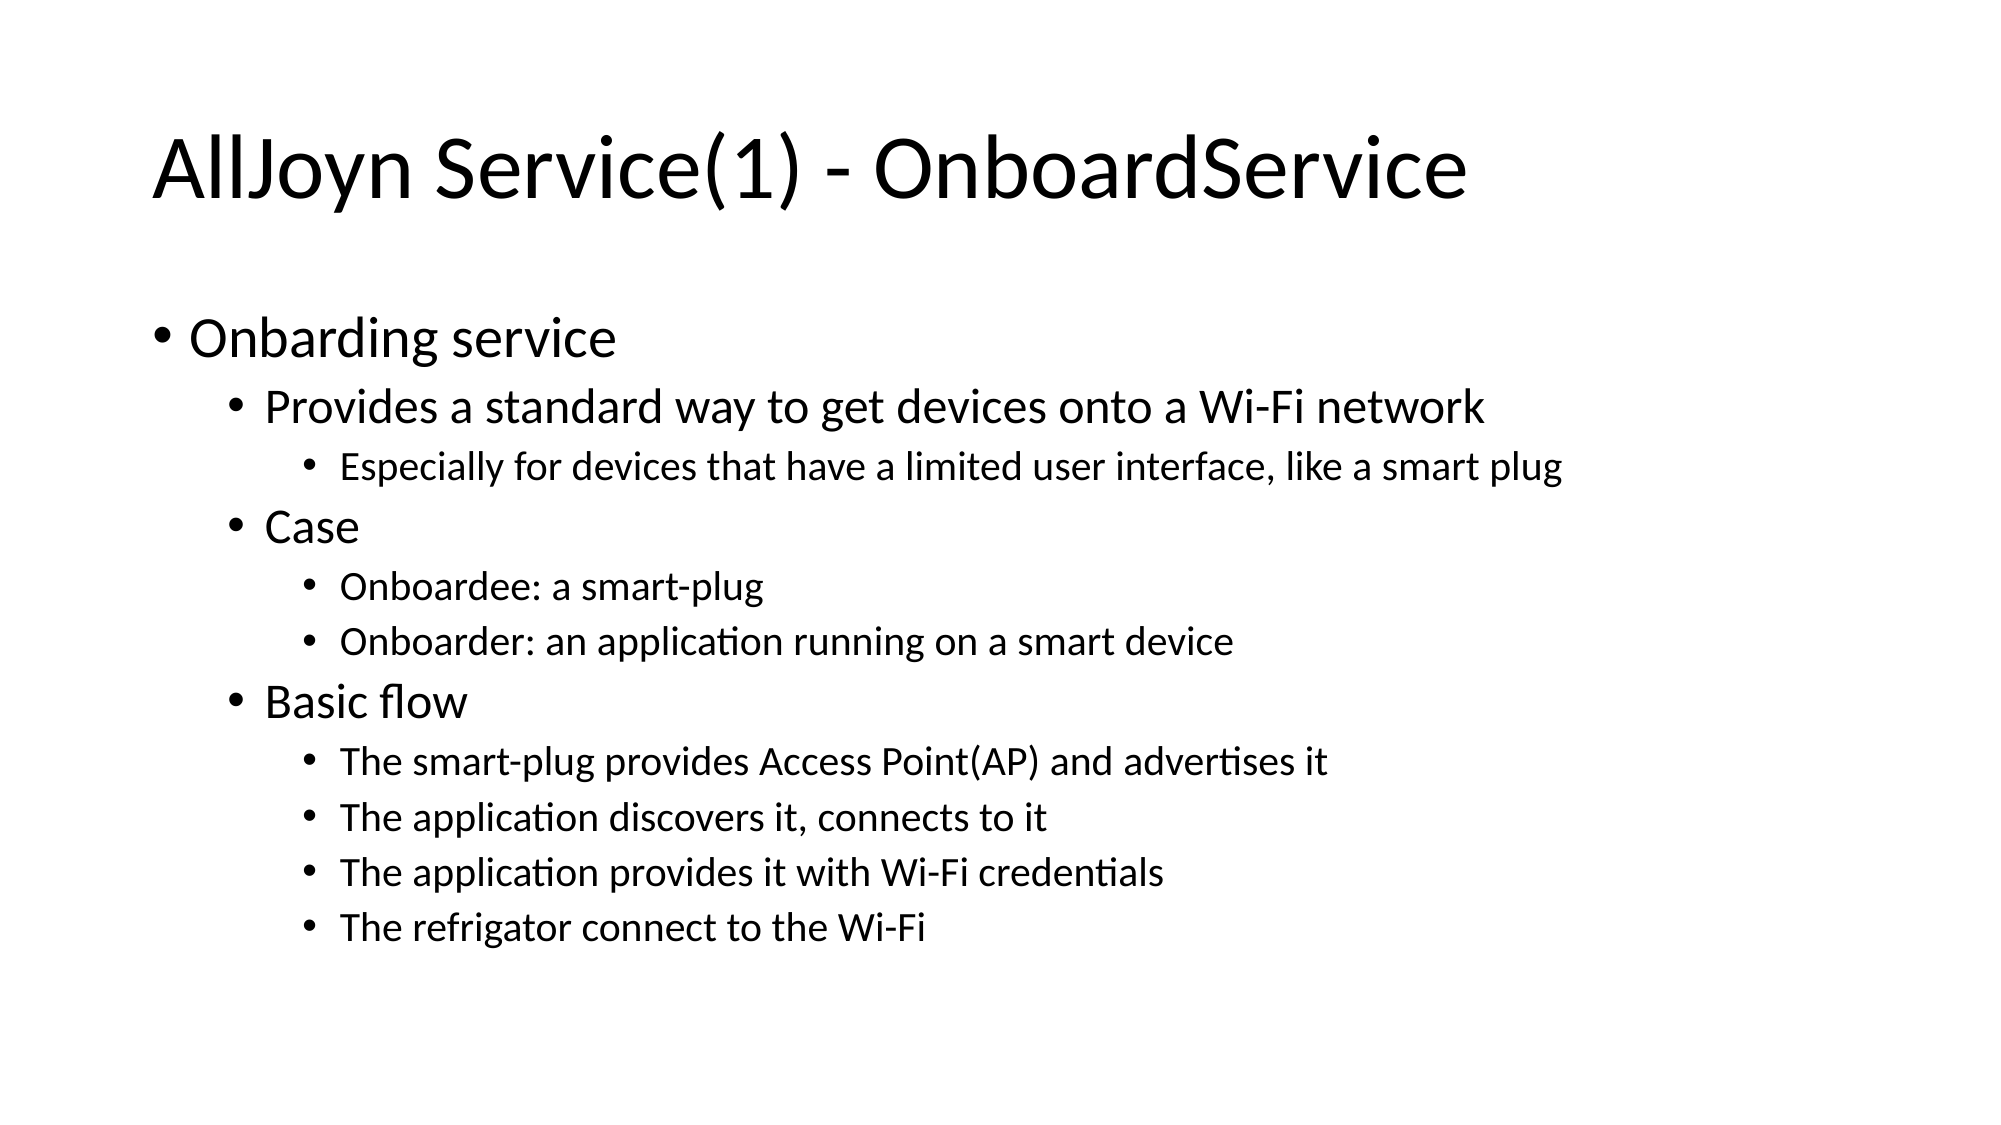

# AllJoyn Service(1) - OnboardService
Onbarding service
Provides a standard way to get devices onto a Wi-Fi network
Especially for devices that have a limited user interface, like a smart plug
Case
Onboardee: a smart-plug
Onboarder: an application running on a smart device
Basic flow
The smart-plug provides Access Point(AP) and advertises it
The application discovers it, connects to it
The application provides it with Wi-Fi credentials
The refrigator connect to the Wi-Fi